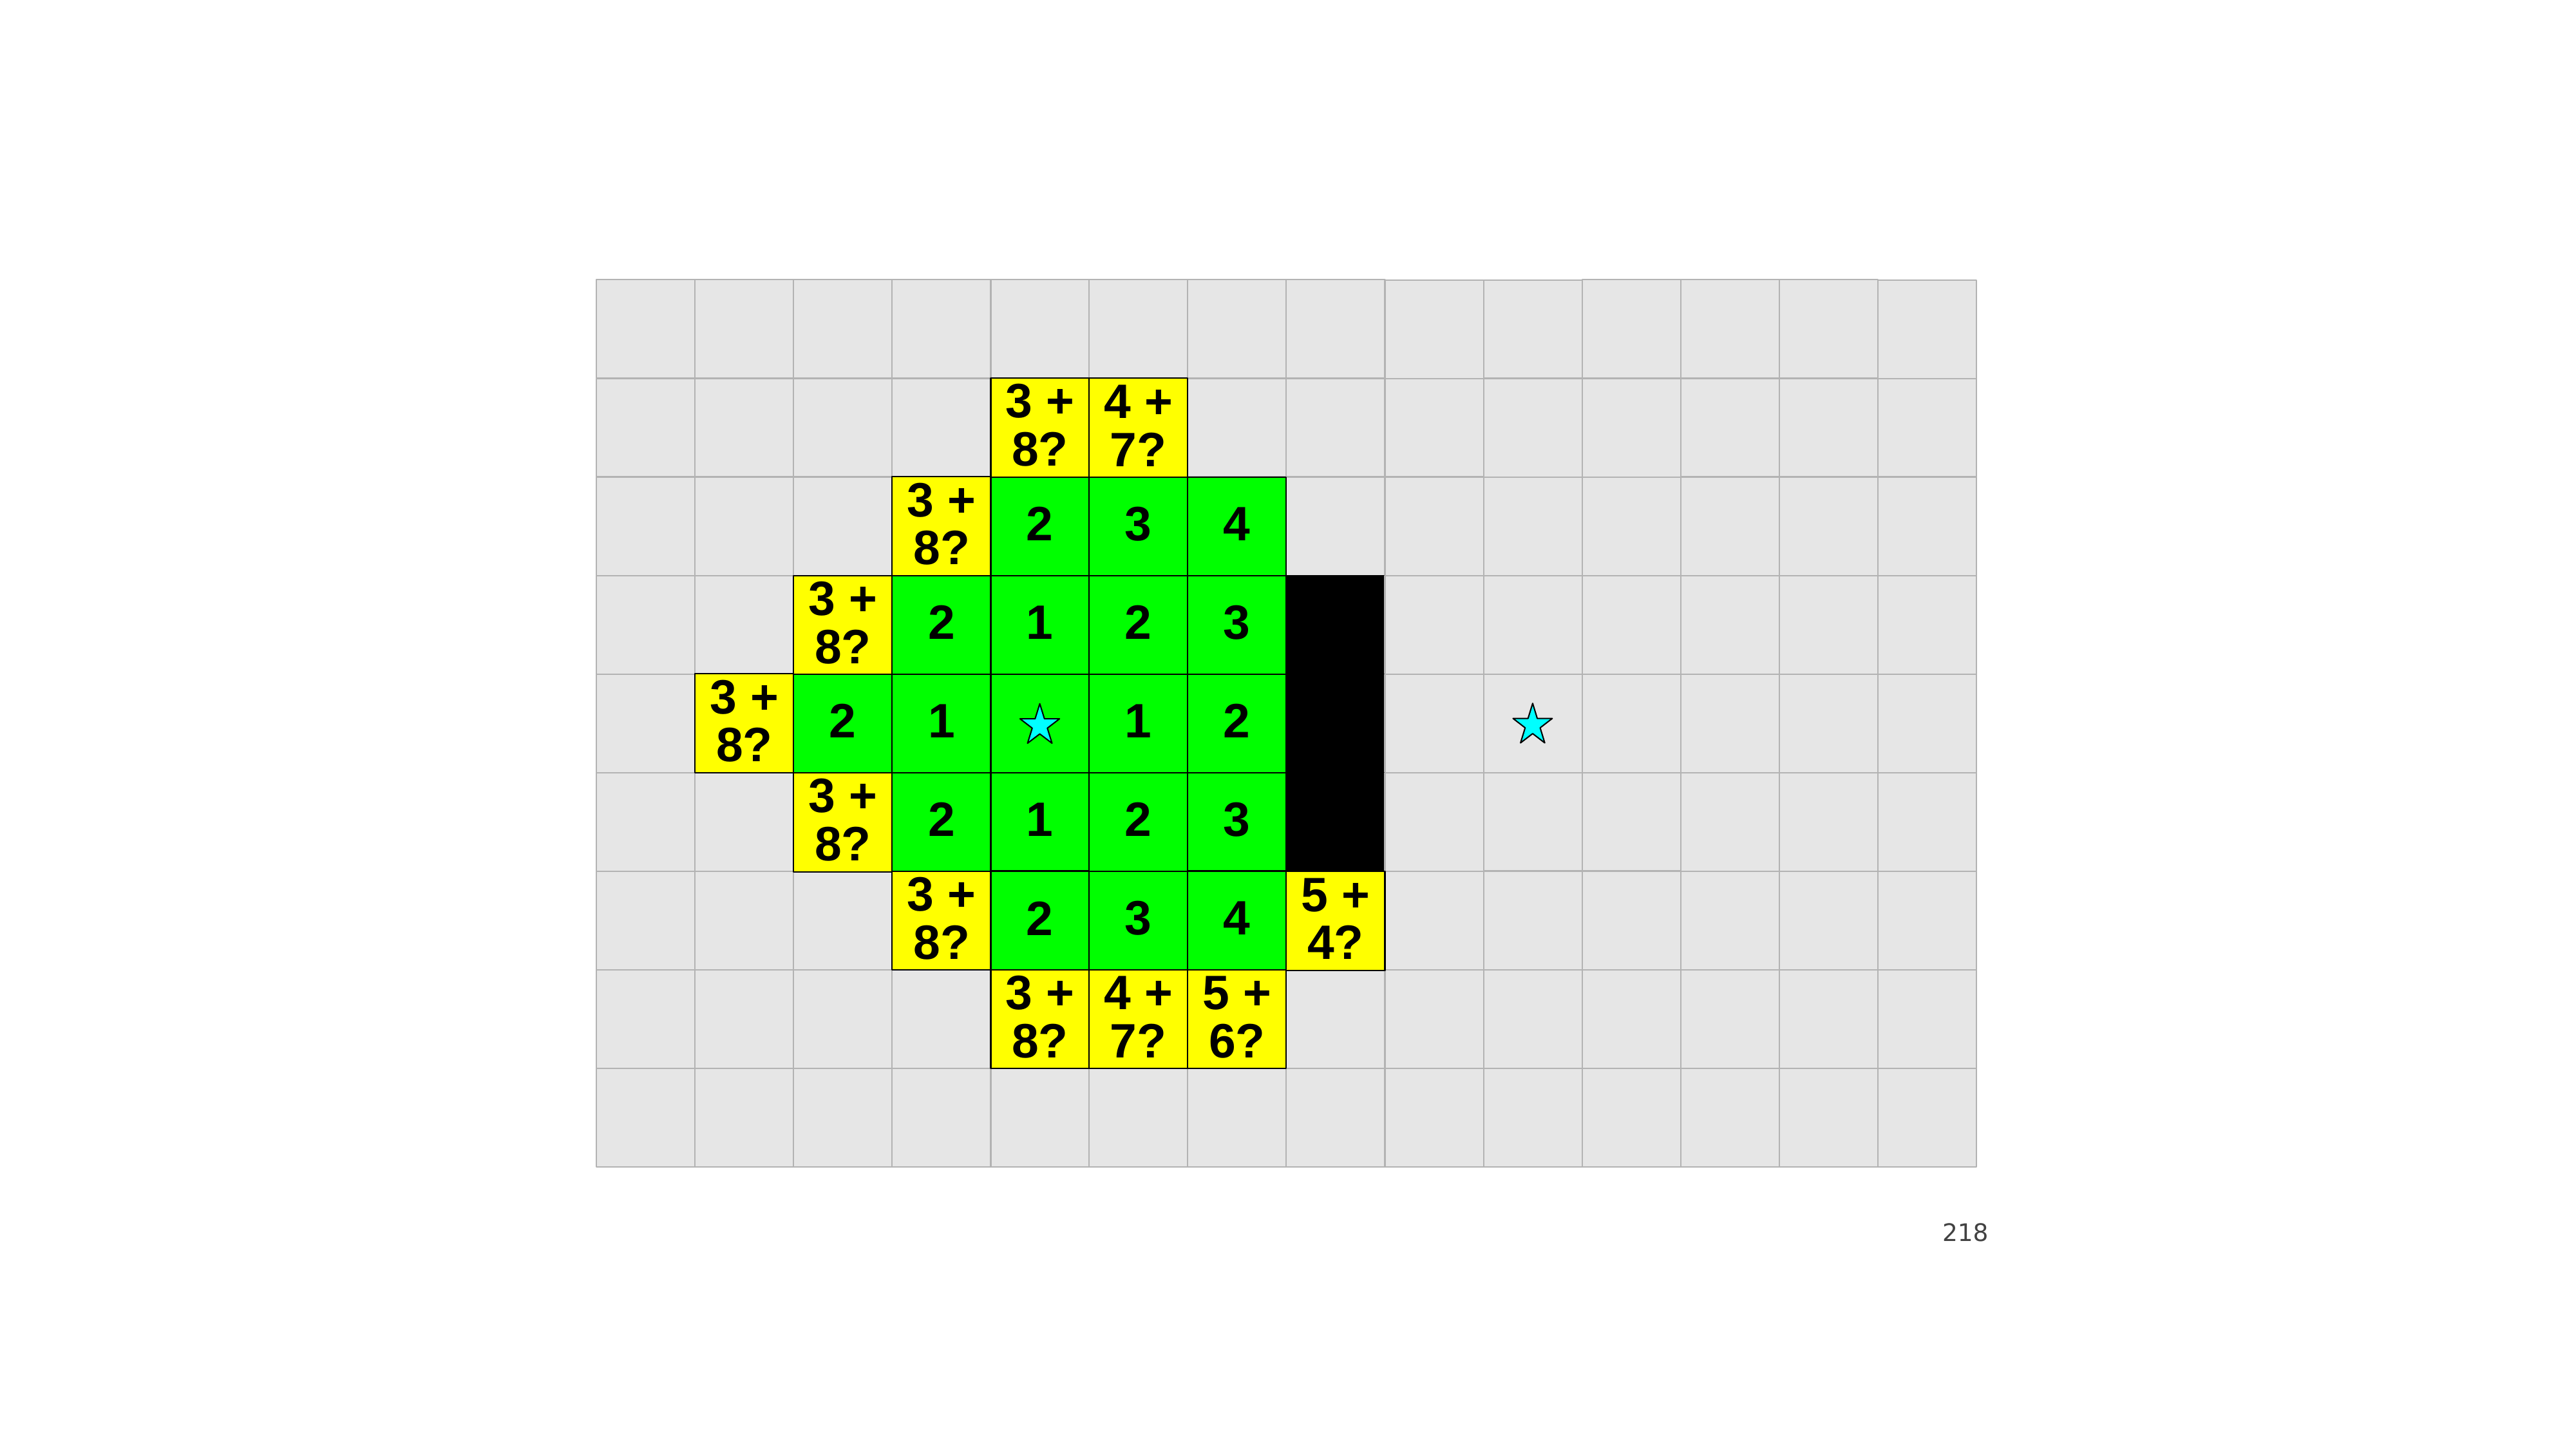

3 +
8?

4 +
7?

3 +
8?

2

3

4

3 +
8?

2

1

2

3

3 +
8?

2

1

1

2

3 +
8?

2

1

2

3

3 +
8?

5 +
4?

3

4

2

3 +
8?

4 +
7?

5 +
6?

218